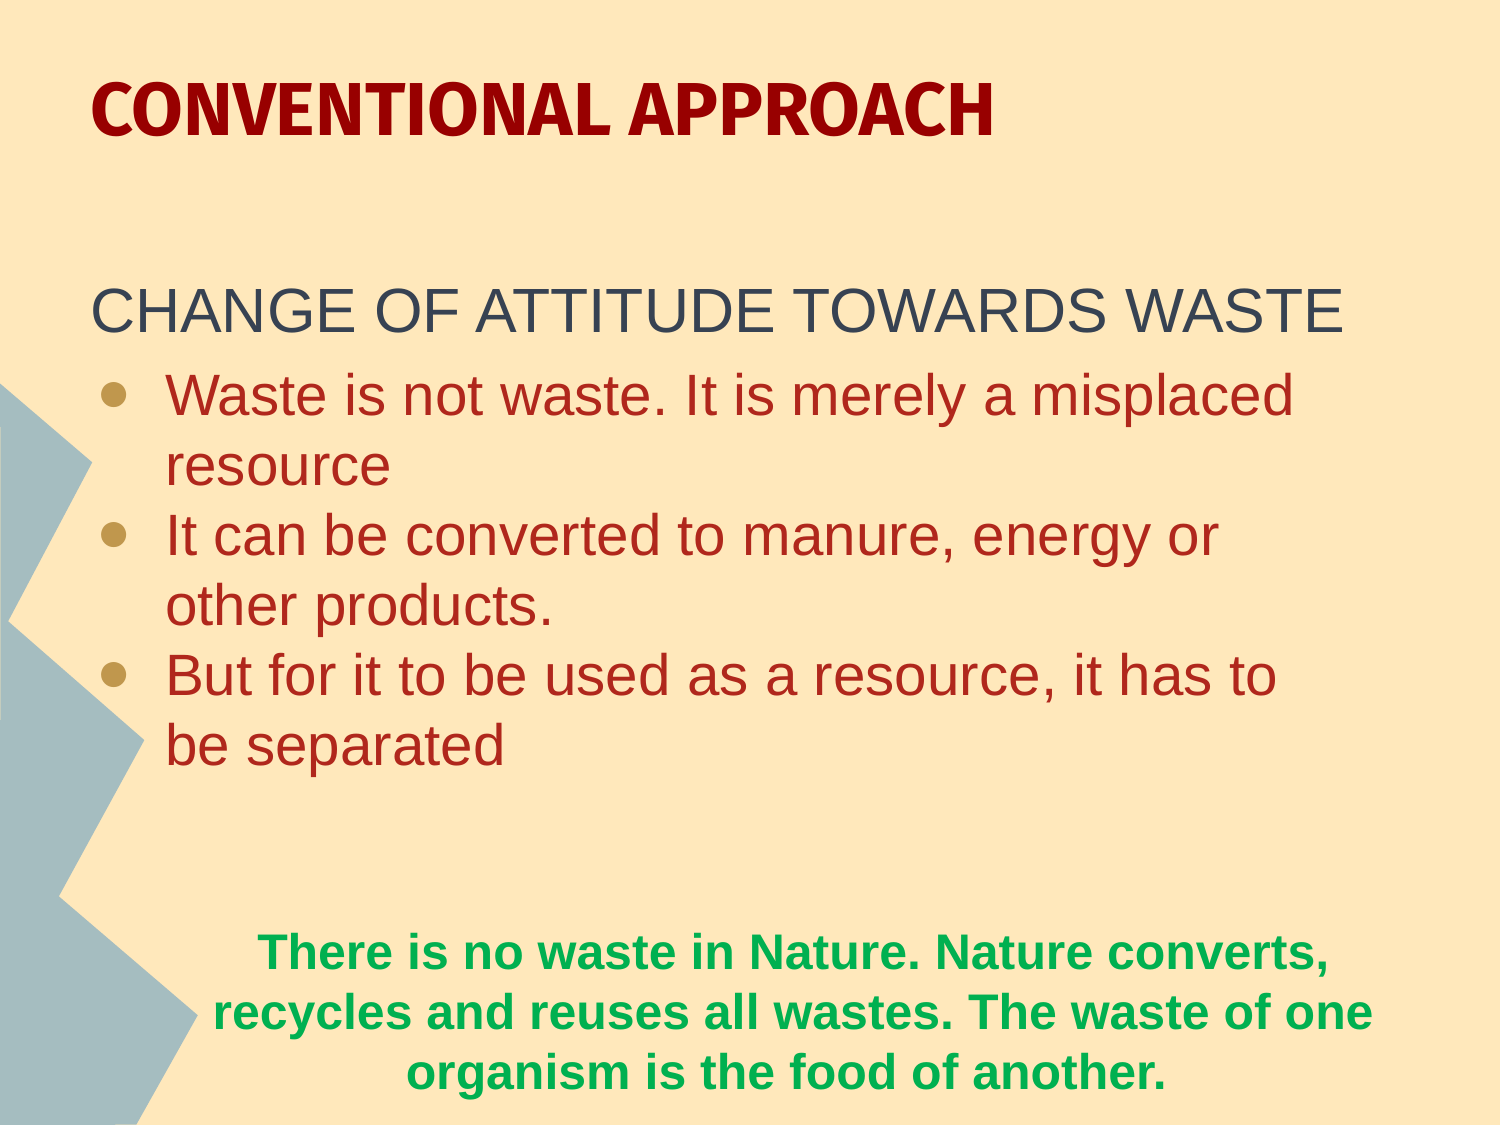

# Conventional Approach
CHANGE OF ATTITUDE TOWARDS WASTE
Waste is not waste. It is merely a misplaced resource
It can be converted to manure, energy or other products.
But for it to be used as a resource, it has to be separated
There is no waste in Nature. Nature converts, recycles and reuses all wastes. The waste of one organism is the food of another.